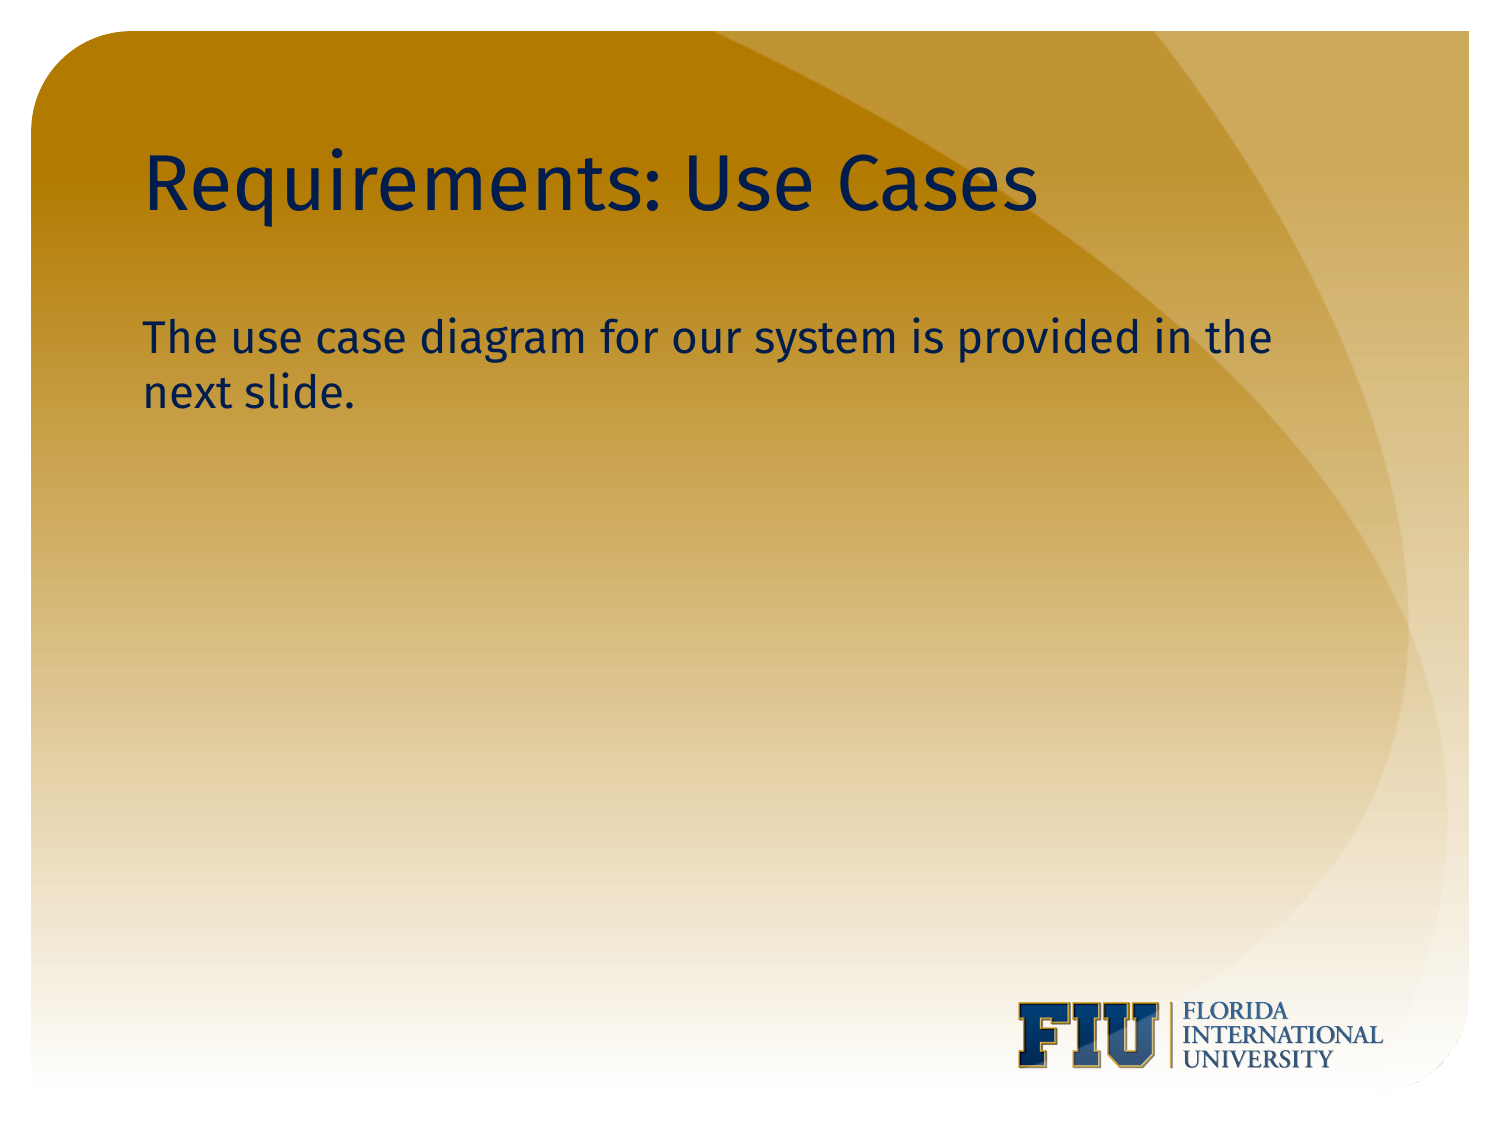

# Requirements: Use Cases
The use case diagram for our system is provided in the next slide.